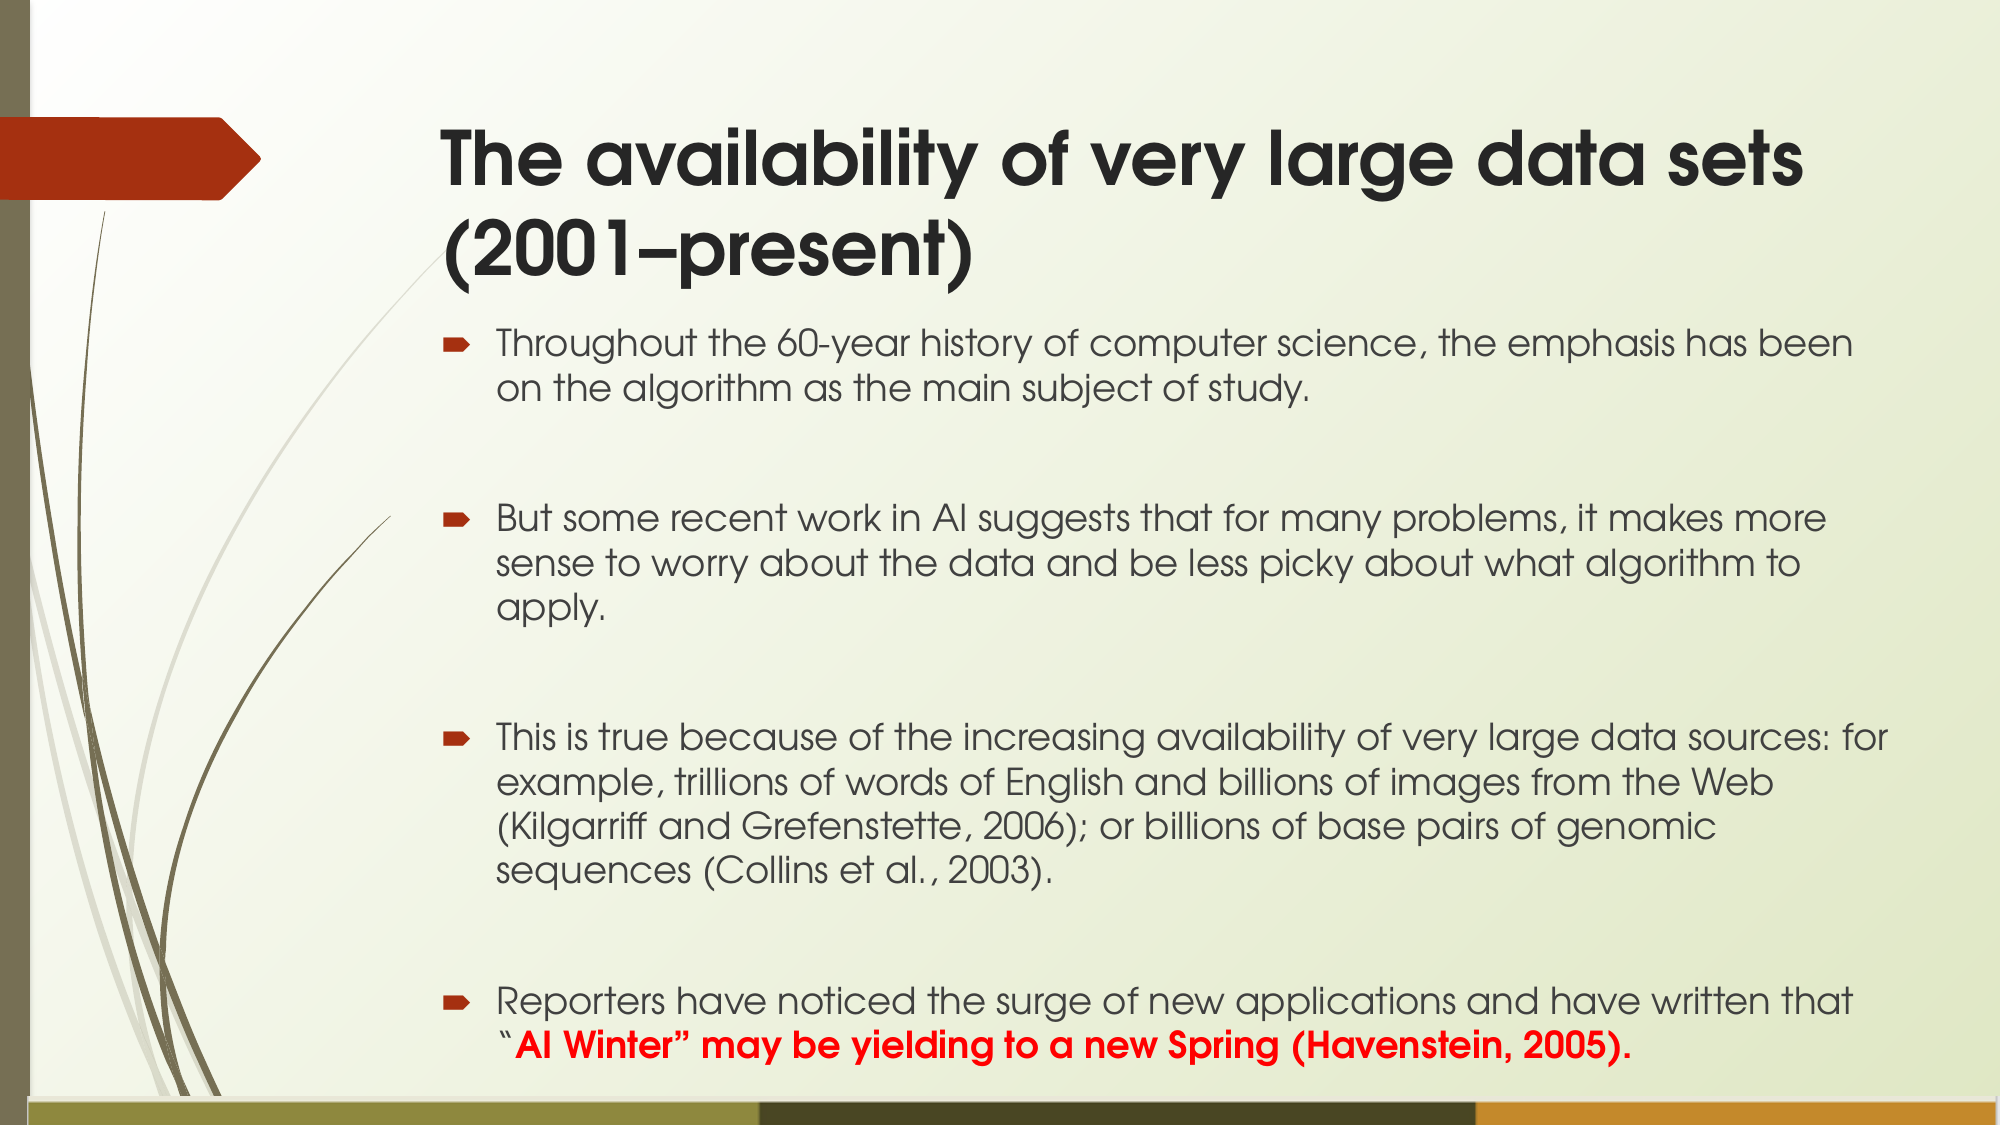

The availability of very large data sets (2001–present)
Throughout the 60-year history of computer science, the emphasis has been on the algorithm as the main subject of study.

But some recent work in AI suggests that for many problems, it makes more sense to worry about the data and be less picky about what algorithm to apply.

This is true because of the increasing availability of very large data sources: for example, trillions of words of English and billions of images from the Web (Kilgarriff and Grefenstette, 2006); or billions of base pairs of genomic sequences (Collins et al., 2003).

Reporters have noticed the surge of new applications and have written that “AI Winter” may be yielding to a new Spring (Havenstein, 2005).